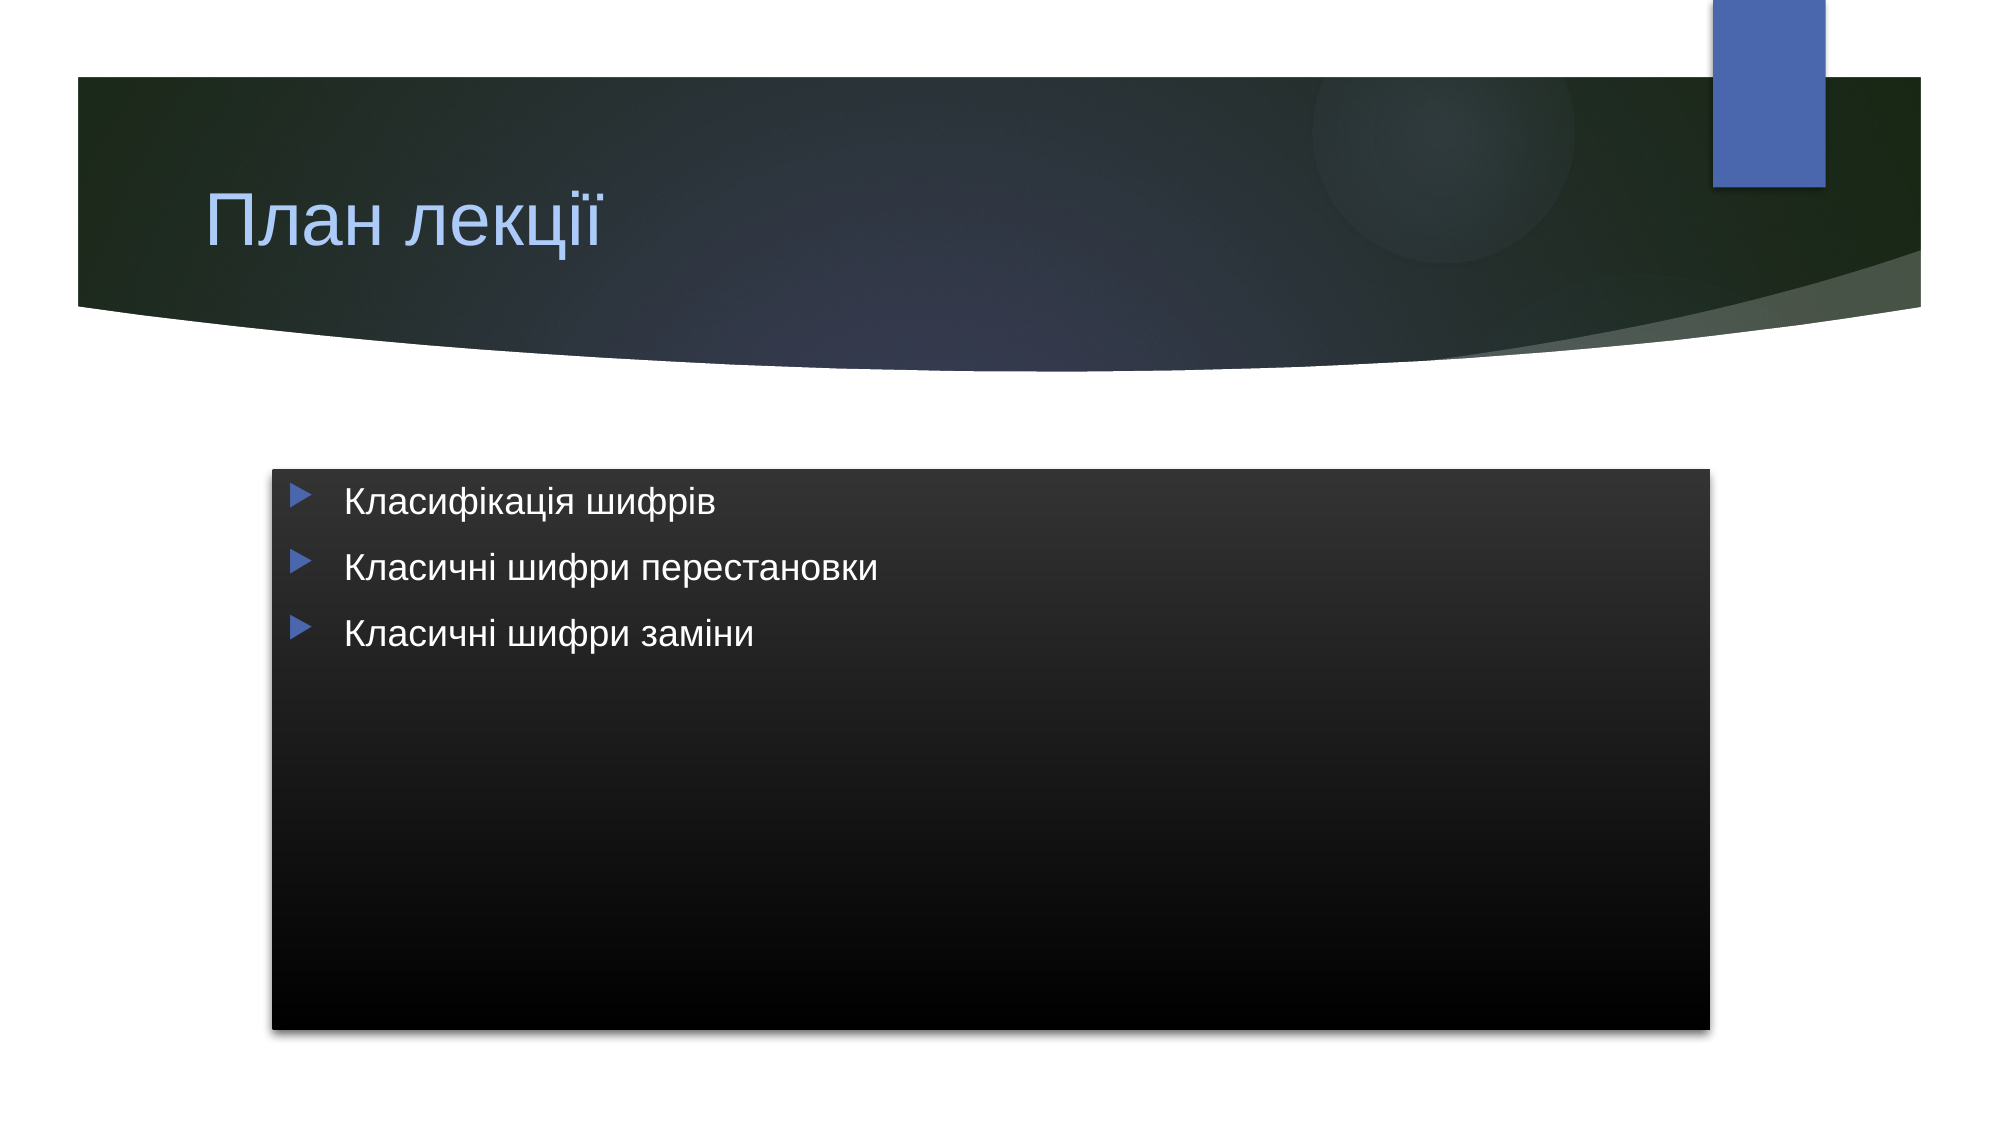

# План лекції
Класифікація шифрів
Класичні шифри перестановки
Класичні шифри заміни